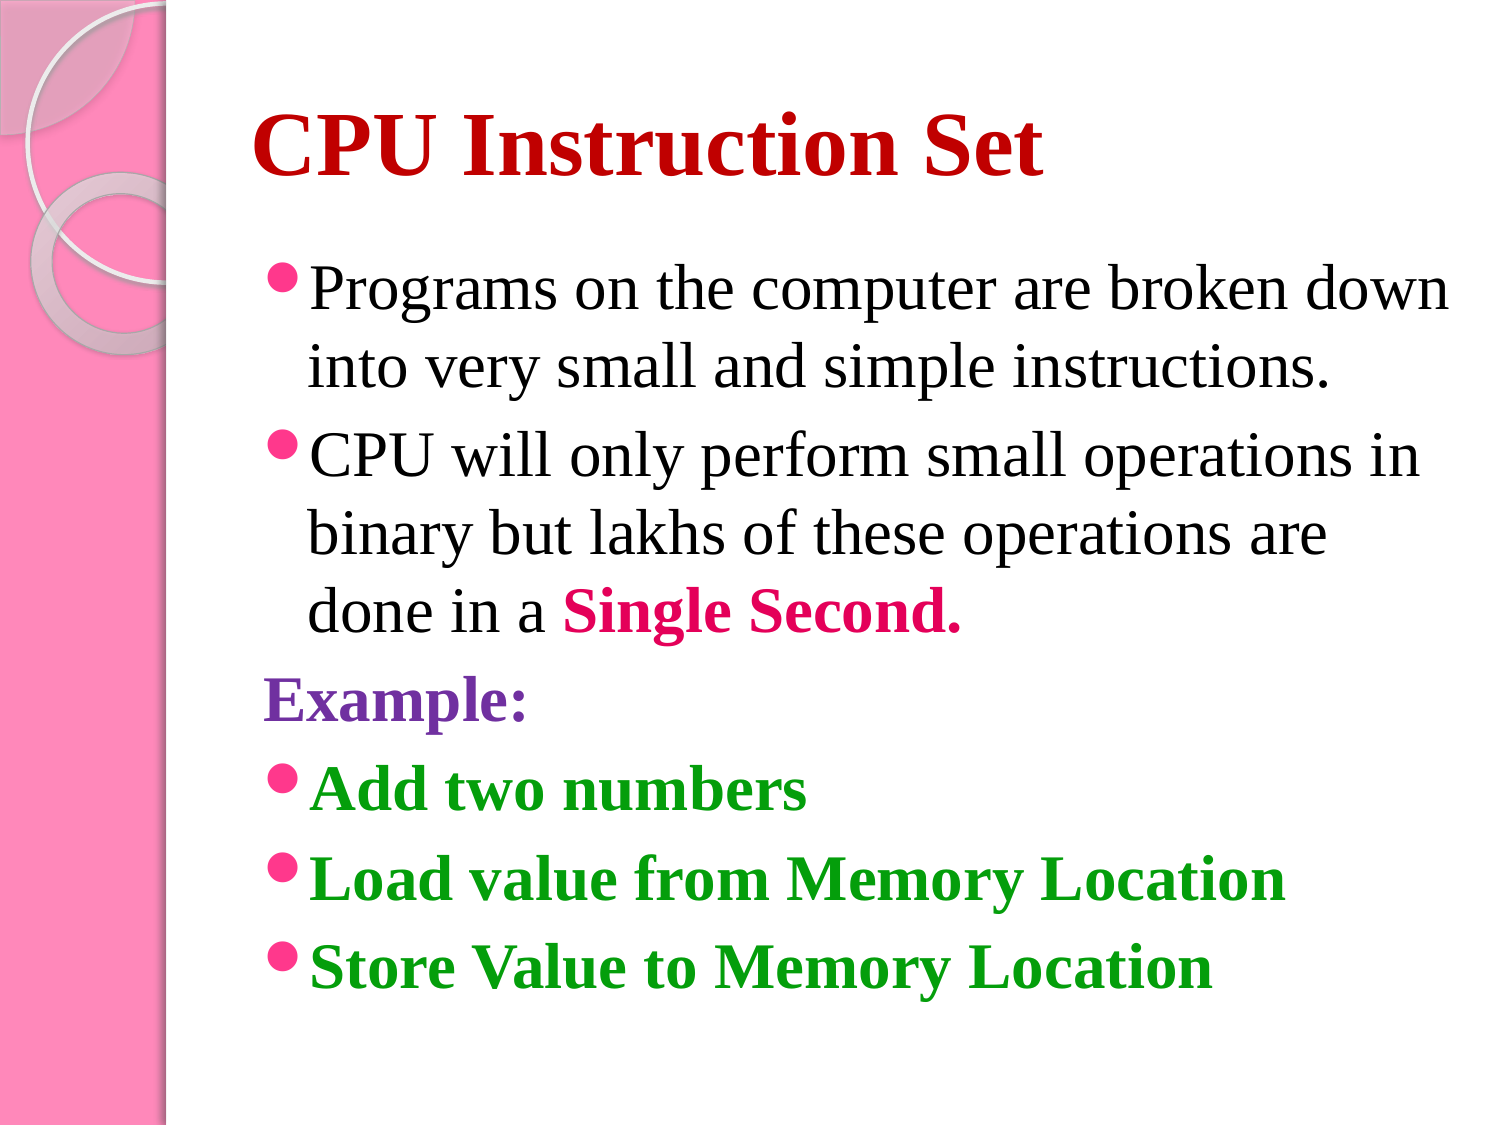

# CPU Instruction Set
Programs on the computer are broken down into very small and simple instructions.
CPU will only perform small operations in binary but lakhs of these operations are done in a Single Second.
Example:
Add two numbers
Load value from Memory Location
Store Value to Memory Location